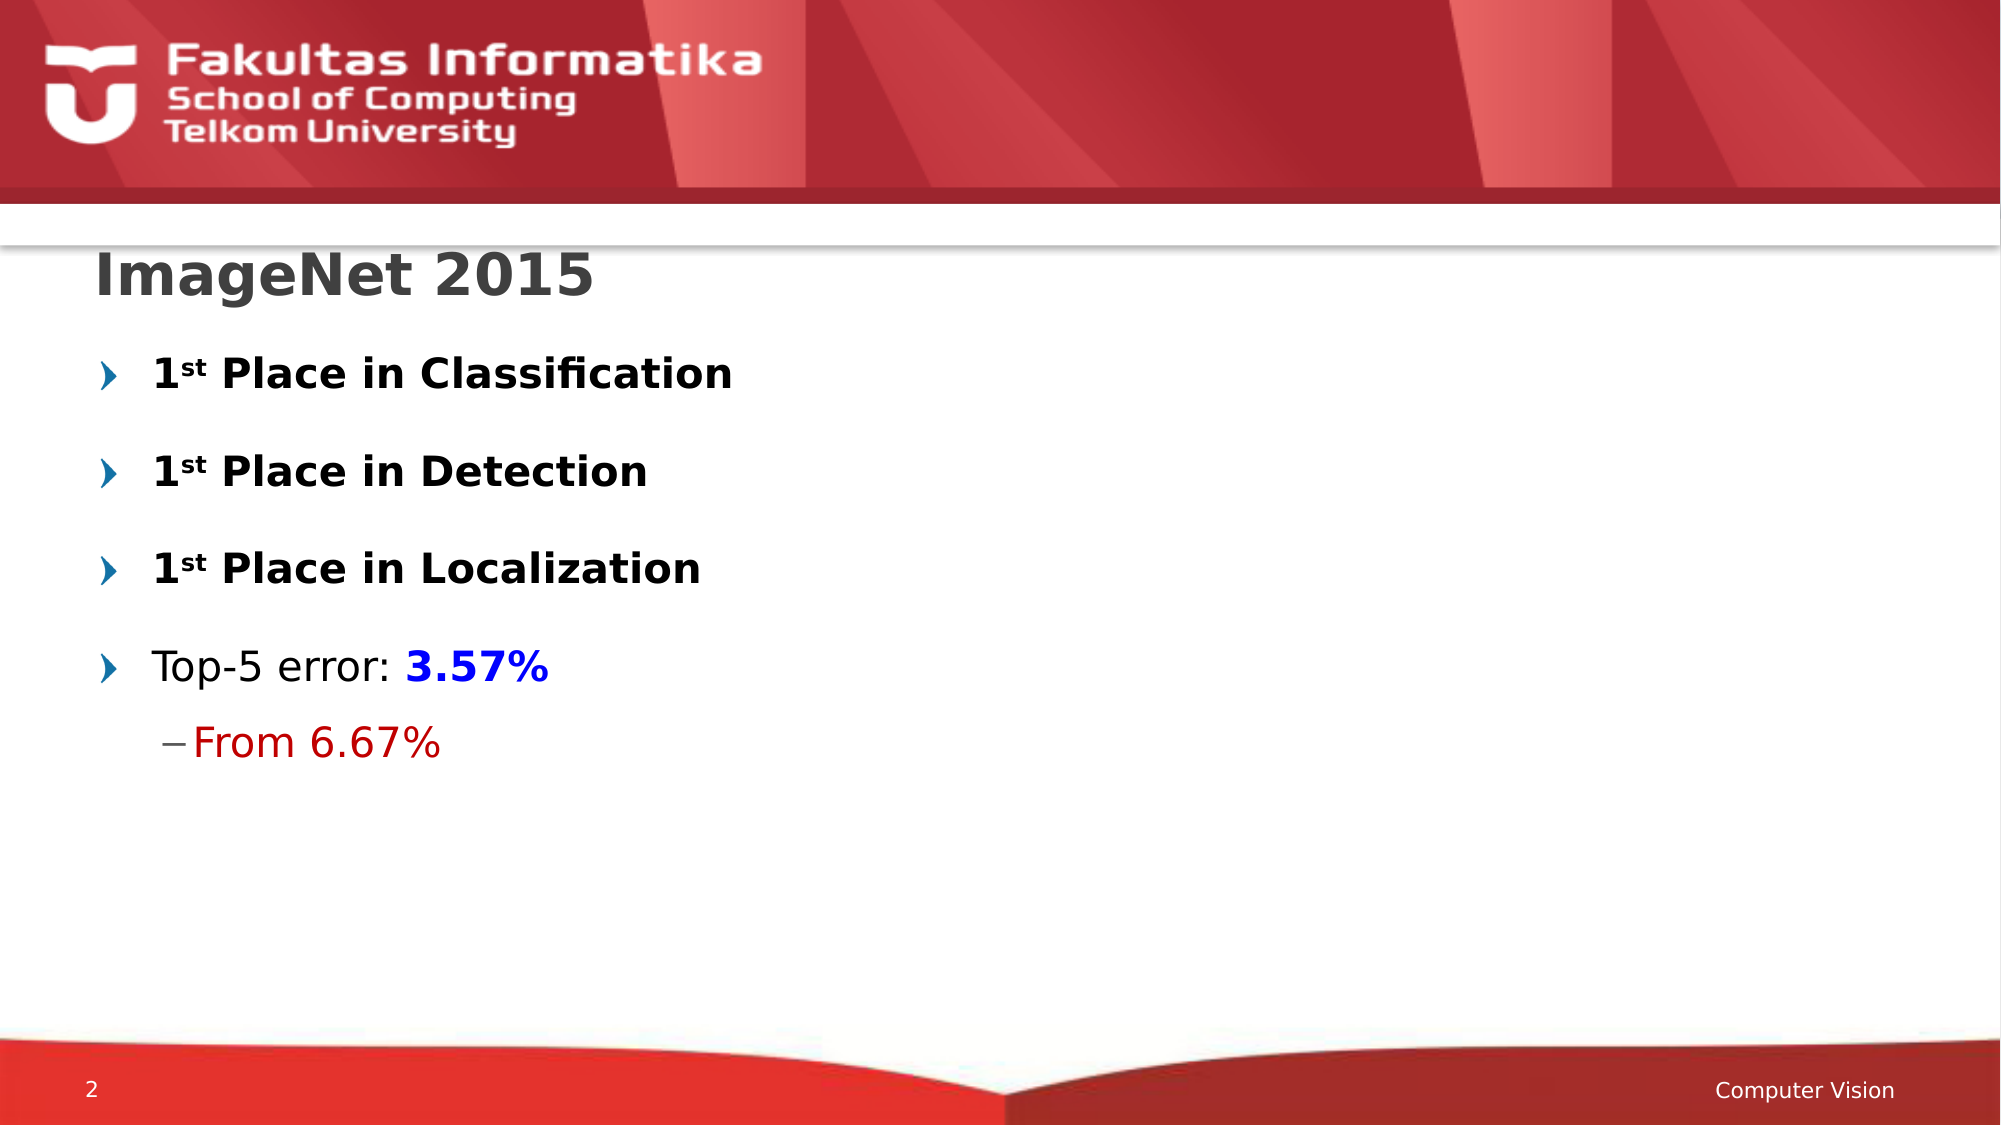

# ImageNet 2015
1st Place in Classification
1st Place in Detection
1st Place in Localization
Top-5 error: 3.57%
From 6.67%

Computer Vision
2